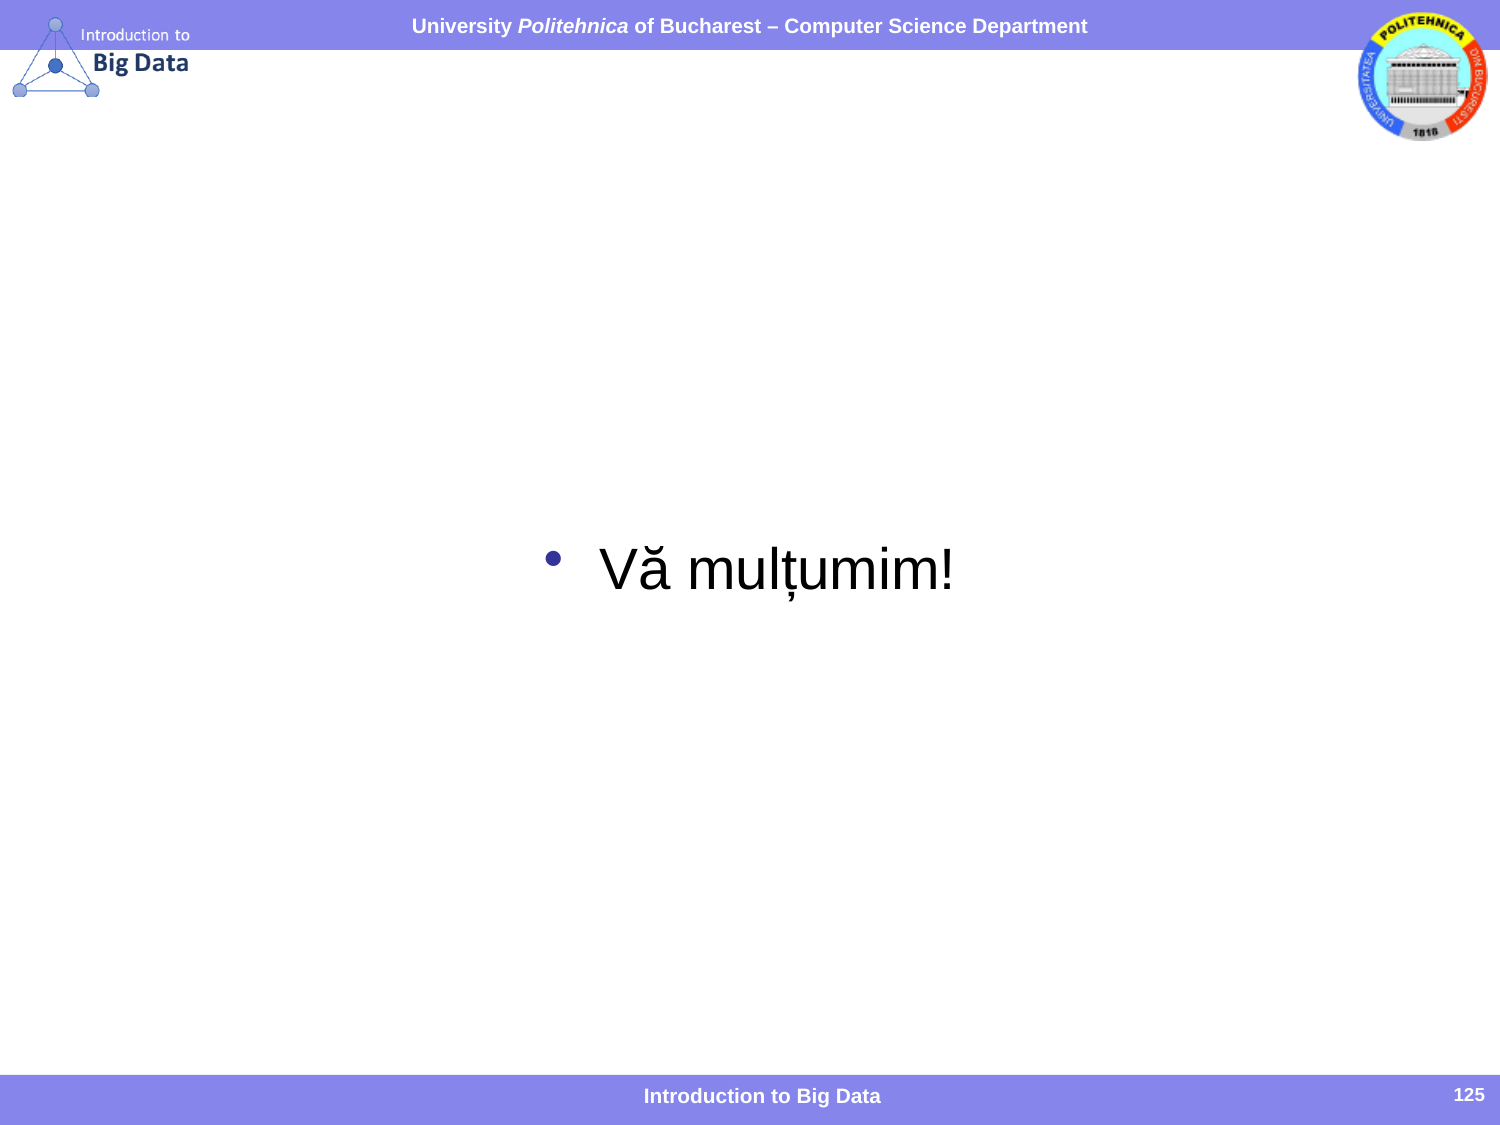

Vă mulțumim!
Introduction to Big Data
125